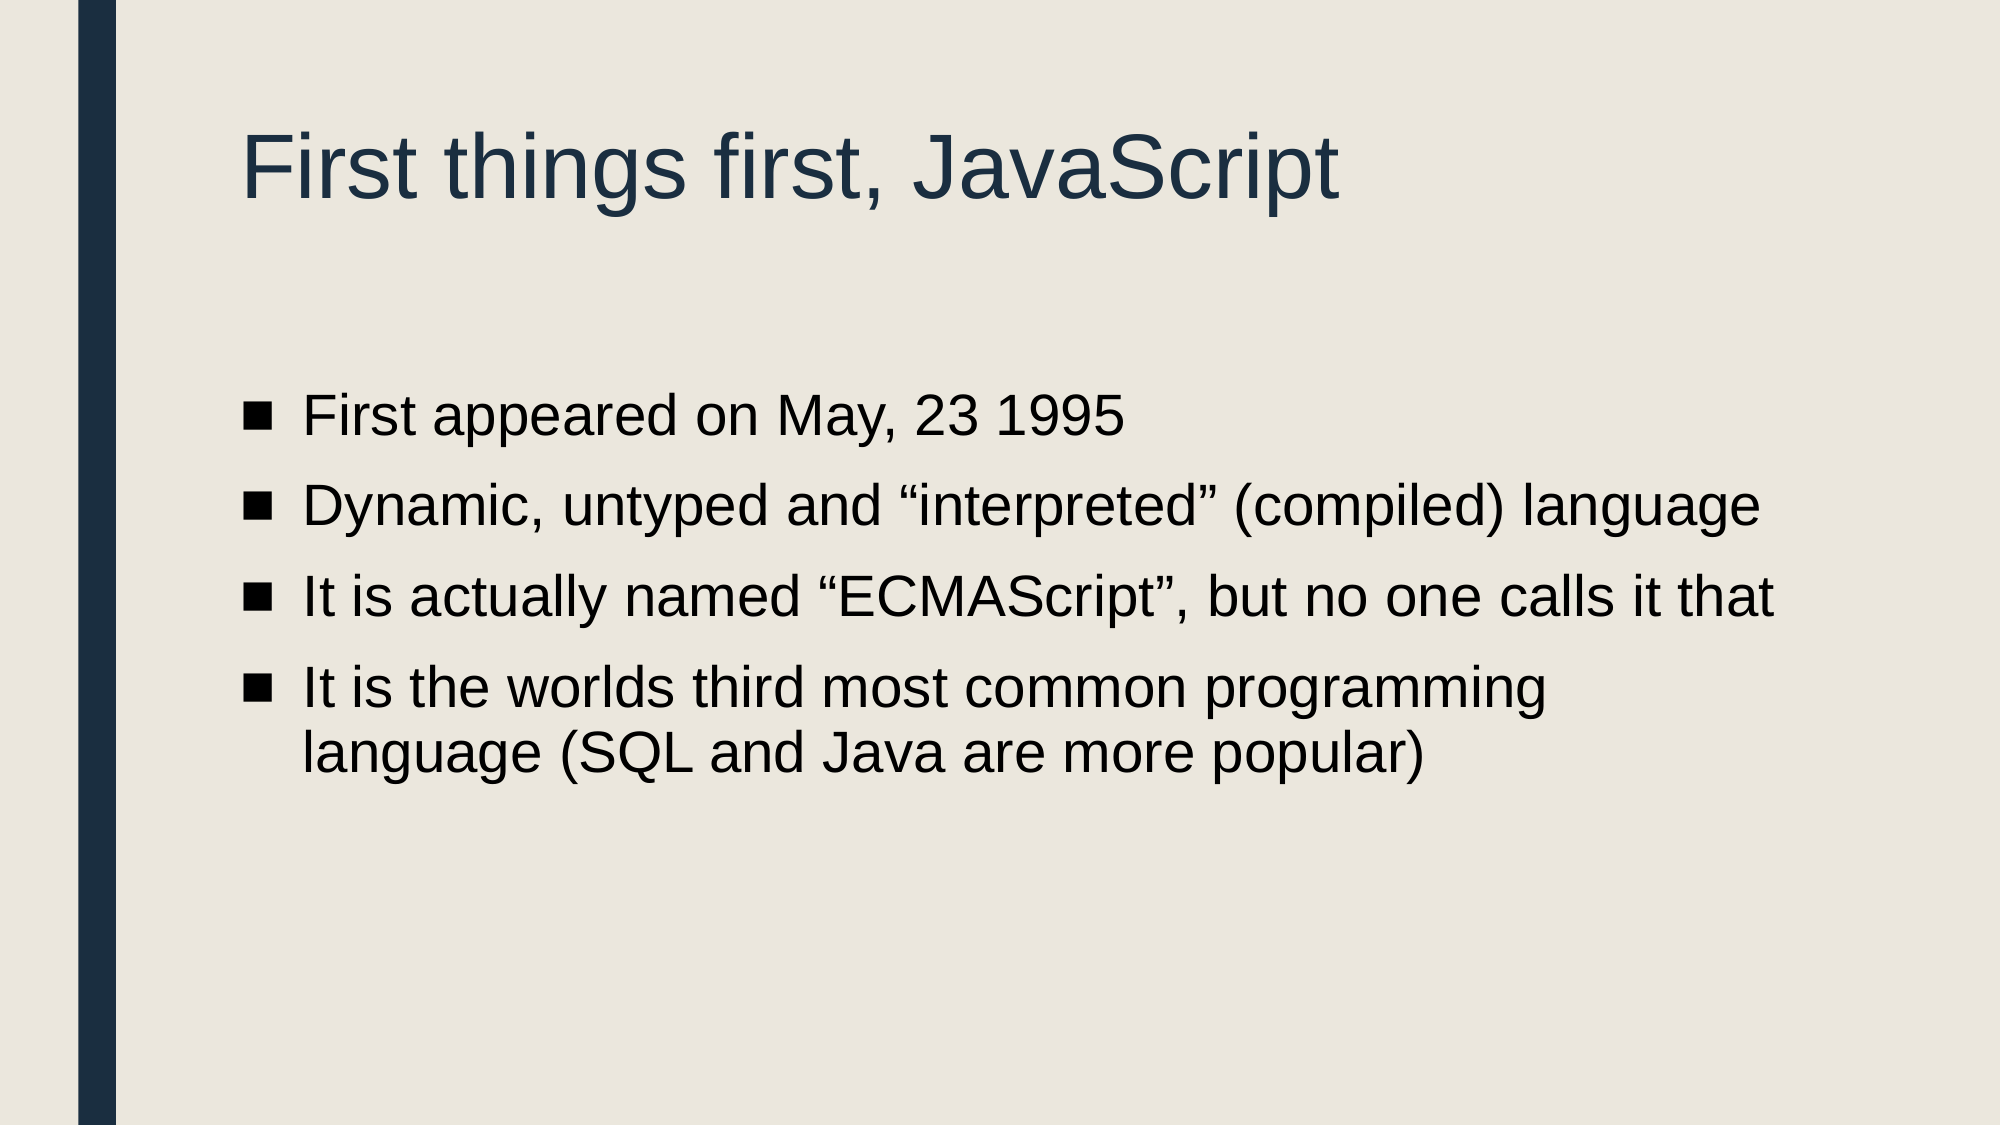

# First things first, JavaScript
First appeared on May, 23 1995
Dynamic, untyped and “interpreted” (compiled) language
It is actually named “ECMAScript”, but no one calls it that
It is the worlds third most common programming language (SQL and Java are more popular)